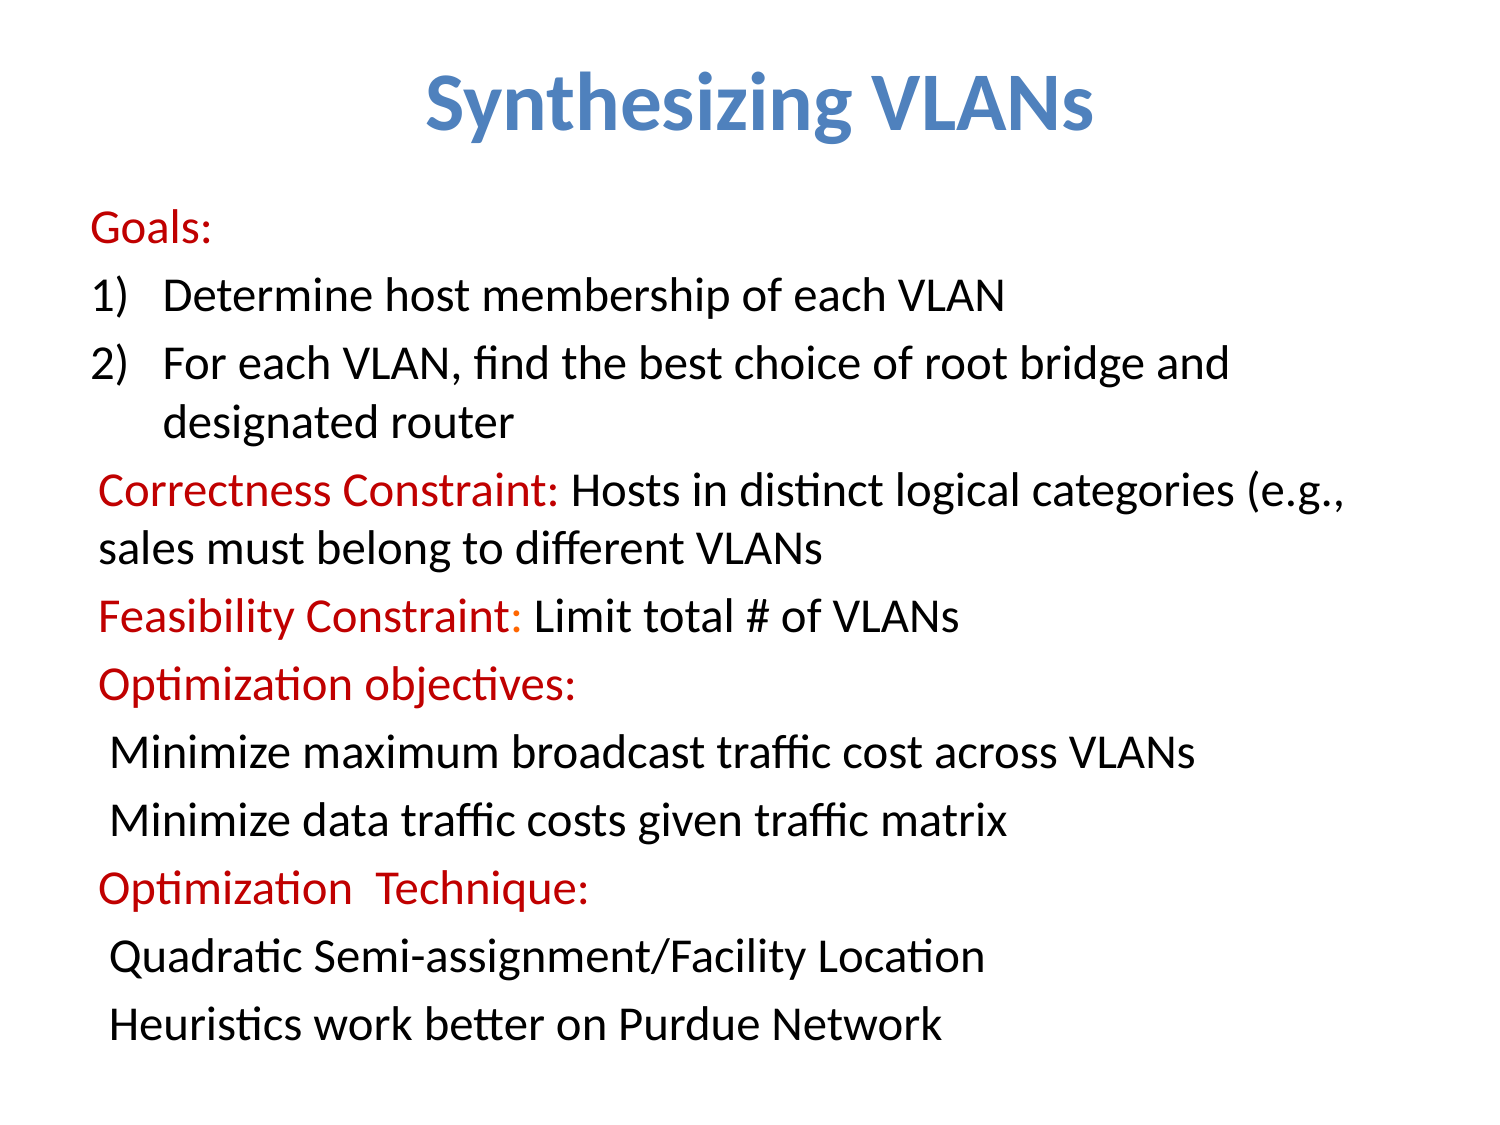

# Synthesizing VLANs
Goals:
Determine host membership of each VLAN
For each VLAN, find the best choice of root bridge and designated router
Correctness Constraint: Hosts in distinct logical categories (e.g., sales must belong to different VLANs
Feasibility Constraint: Limit total # of VLANs
Optimization objectives:
 Minimize maximum broadcast traffic cost across VLANs
 Minimize data traffic costs given traffic matrix
Optimization  Technique:
 Quadratic Semi-assignment/Facility Location
 Heuristics work better on Purdue Network